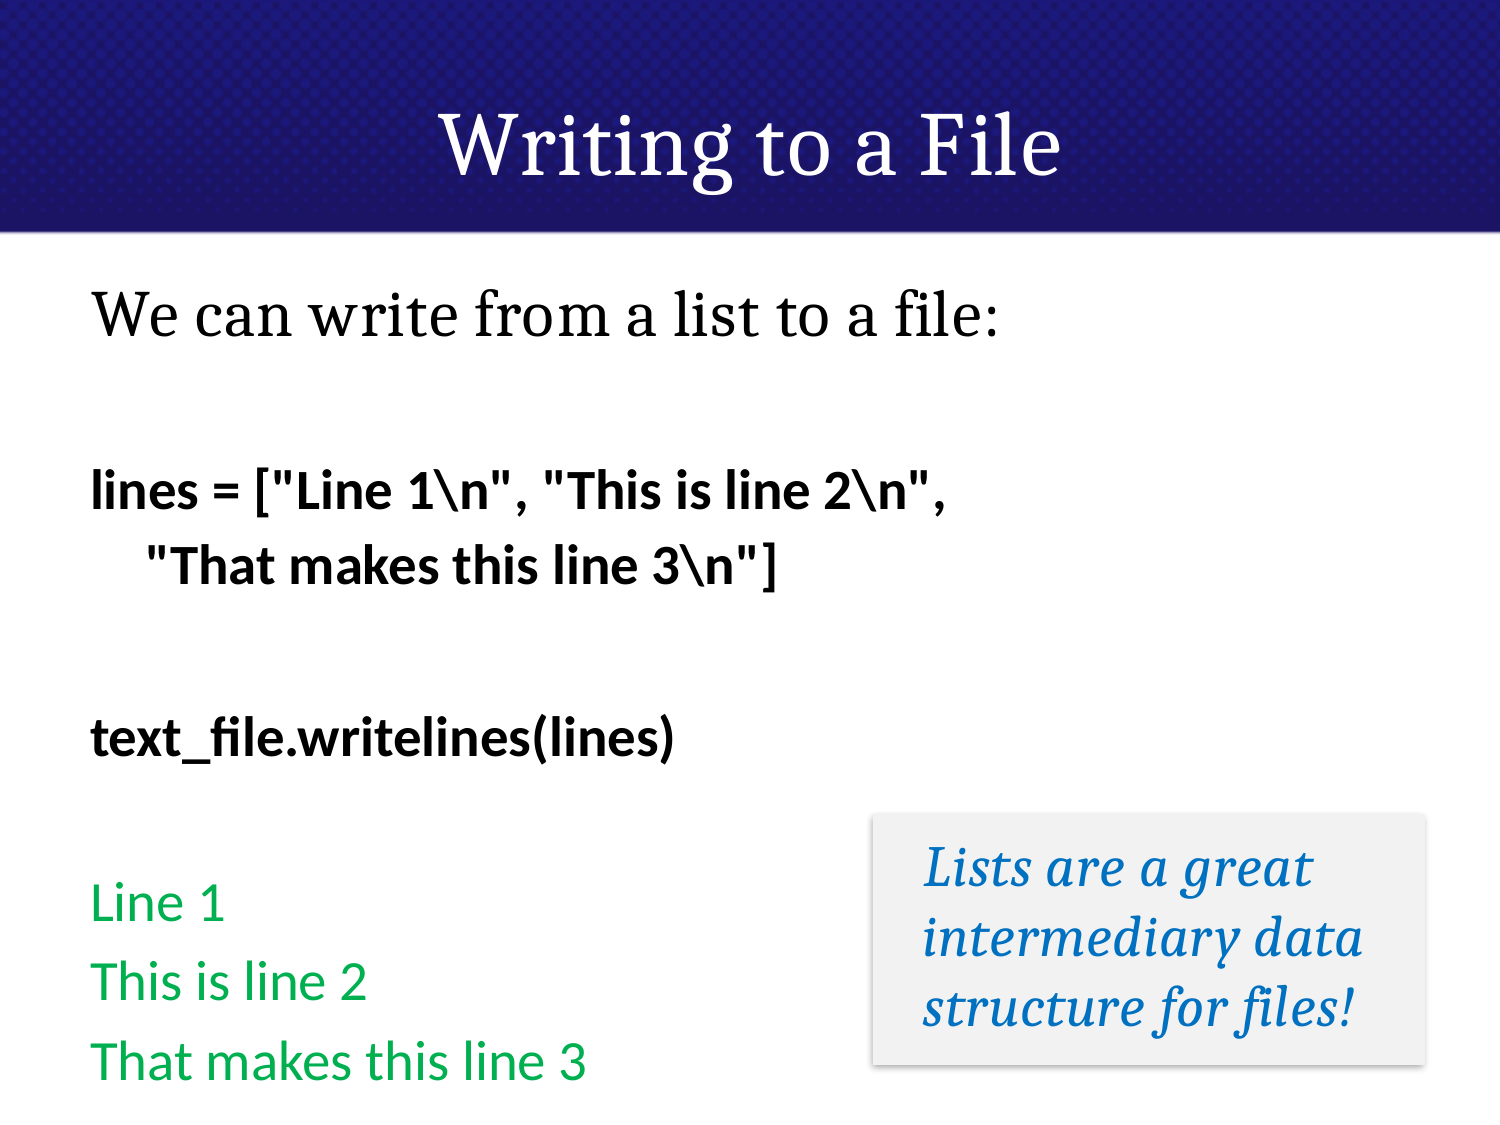

# Writing to a File
We can write from a list to a file:

lines = ["Line 1\n", "This is line 2\n",
"That makes this line 3\n"]

text_file.writelines(lines)

Line 1
This is line 2
That makes this line 3

Lists are a great intermediary data structure for files!